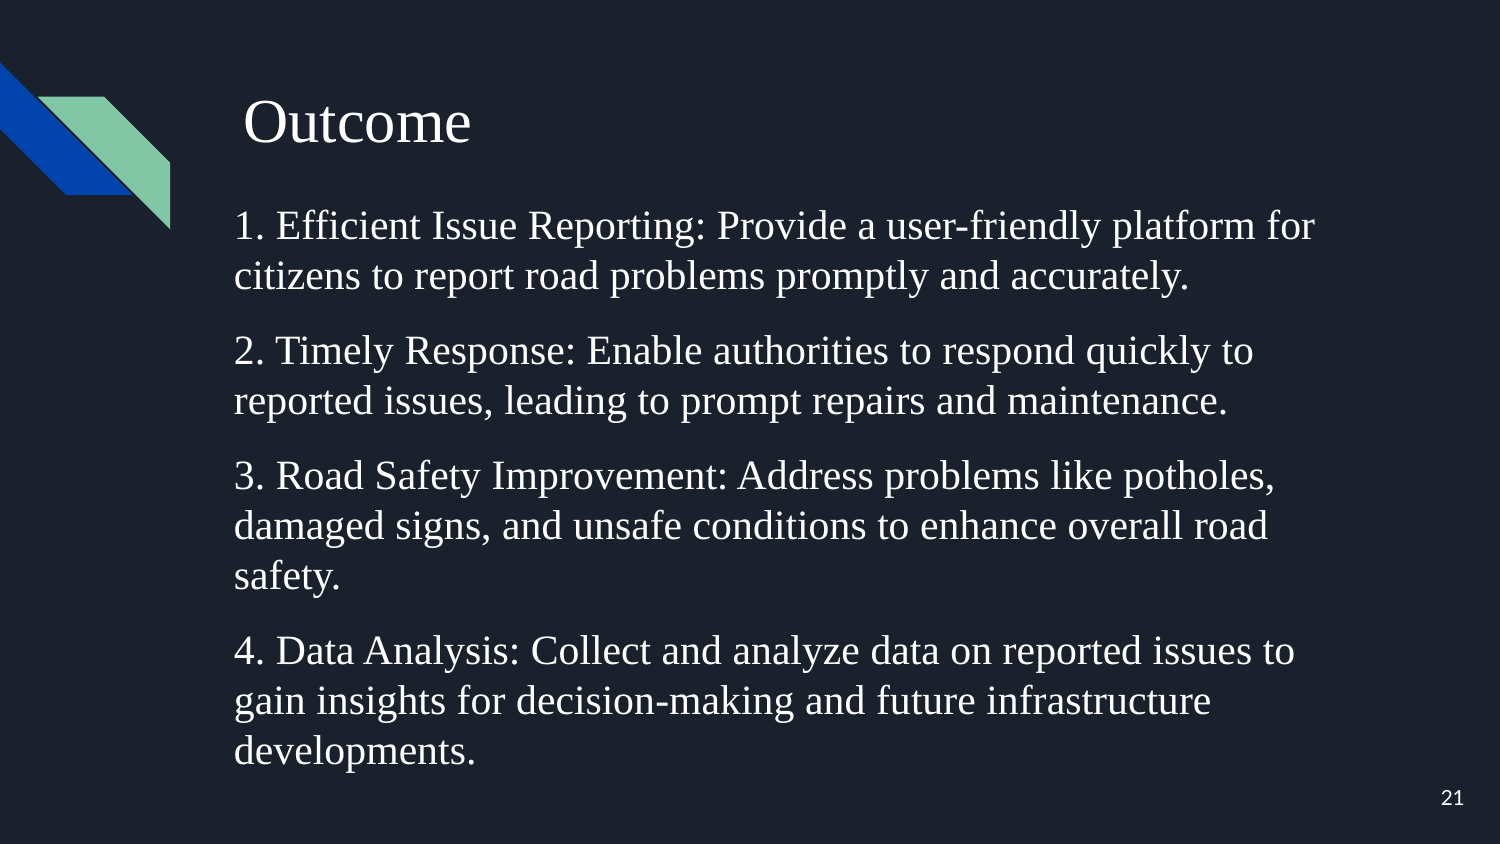

# Outcome
1. Efficient Issue Reporting: Provide a user-friendly platform for citizens to report road problems promptly and accurately.
2. Timely Response: Enable authorities to respond quickly to reported issues, leading to prompt repairs and maintenance.
3. Road Safety Improvement: Address problems like potholes, damaged signs, and unsafe conditions to enhance overall road safety.
4. Data Analysis: Collect and analyze data on reported issues to gain insights for decision-making and future infrastructure developments.

5. Community Engagement: Empower citizens to actively participate in road improvement efforts, fostering a sense of community involvement.

21